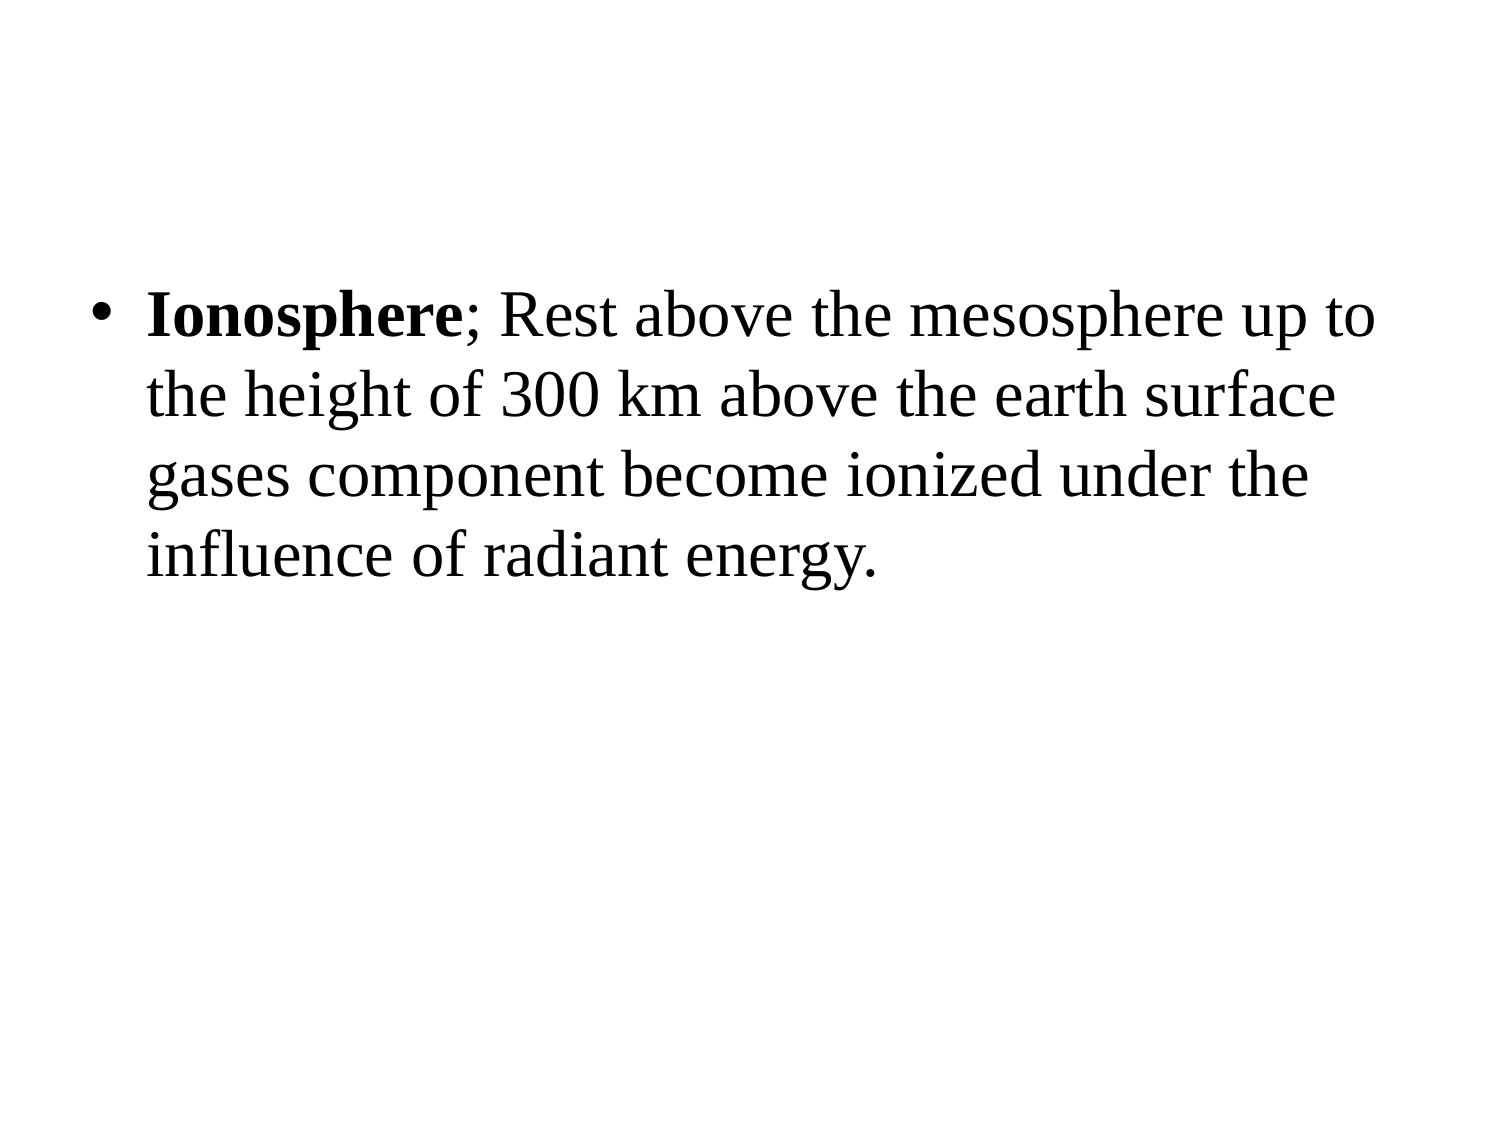

#
Ionosphere; Rest above the mesosphere up to the height of 300 km above the earth surface gases component become ionized under the influence of radiant energy.